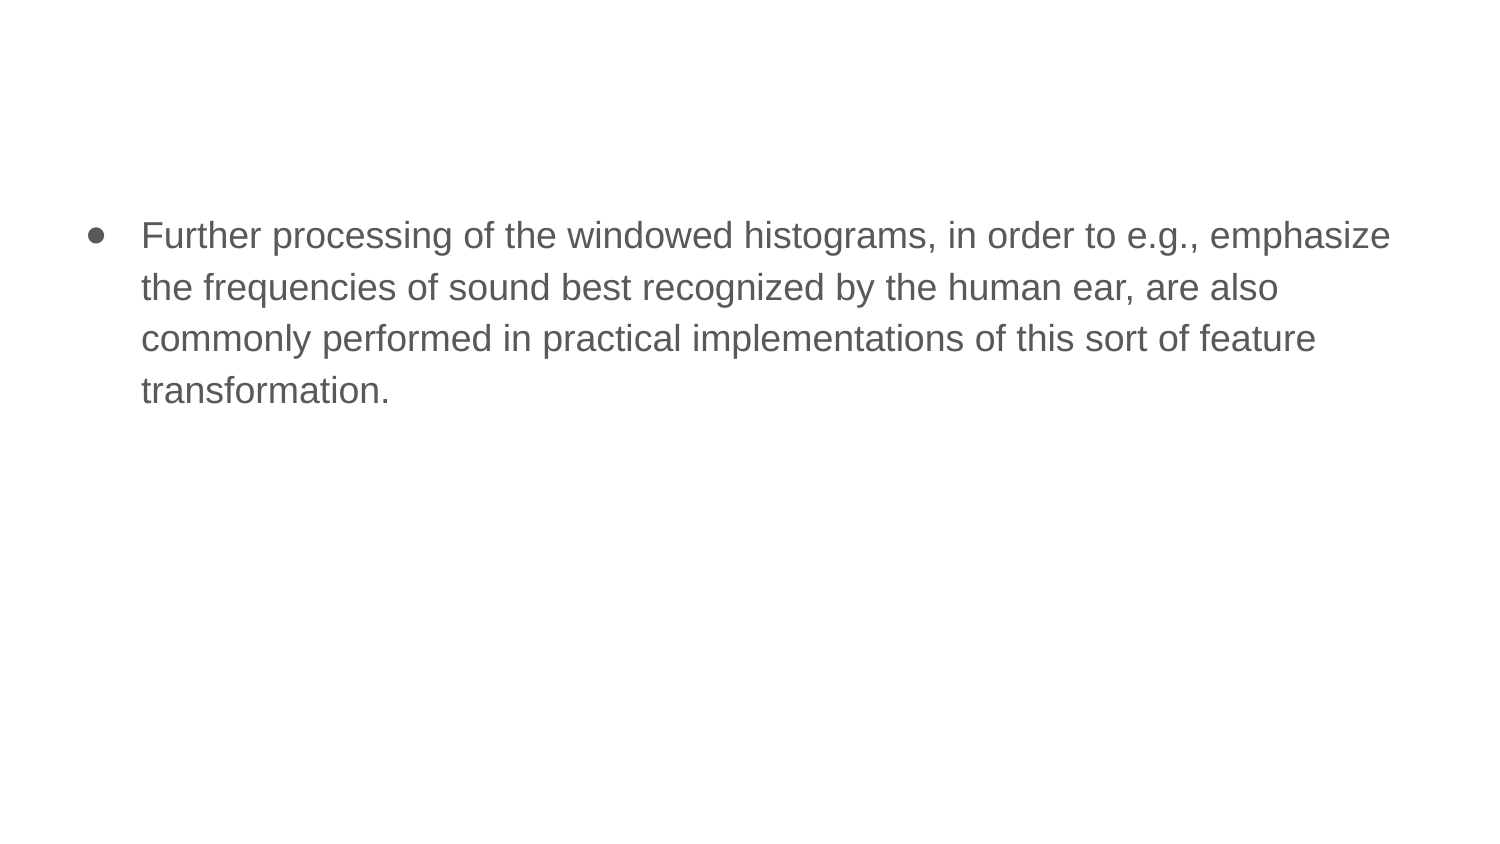

Further processing of the windowed histograms, in order to e.g., emphasize the frequencies of sound best recognized by the human ear, are also commonly performed in practical implementations of this sort of feature transformation.